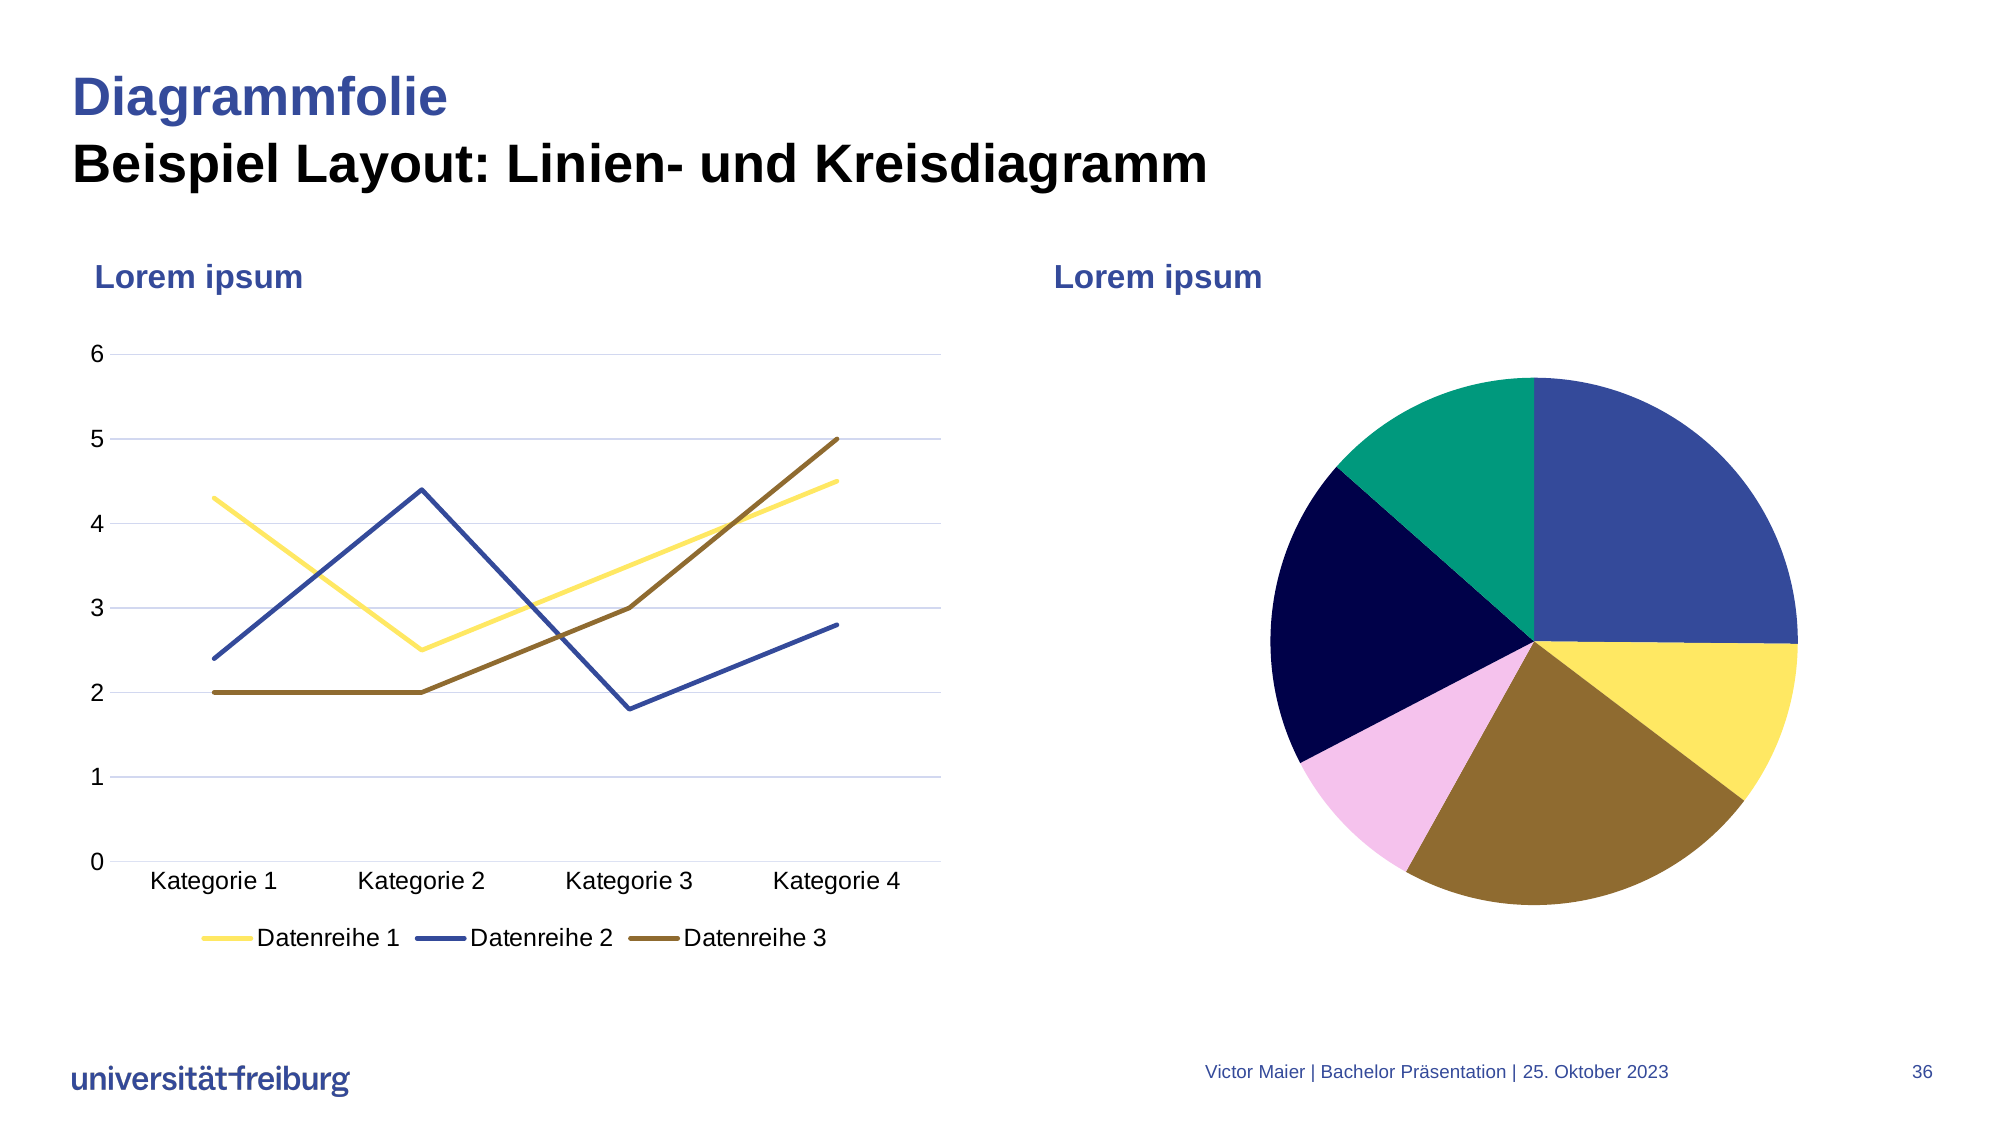

# Diagrammfolie Beispiel Layout: Linien- und Kreisdiagramm

### Chart: Lorem ipsum

| Category | Datenreihe 1 | Datenreihe 2 | Datenreihe 3 |
|---|---|---|---|
| Kategorie 1 | 4.3 | 2.4 | 2.0 |
| Kategorie 2 | 2.5 | 4.4 | 2.0 |
| Kategorie 3 | 3.5 | 1.8 | 3.0 |
| Kategorie 4 | 4.5 | 2.8 | 5.0 |

### Chart: Lorem ipsum

| Category | Region 1 |
|---|---|
| Datenreihe 1 | 420000.0 |
| Datenreihe 2 | 170000.0 |
| Datenreihe 3 | 380000.0 |
| Datenreihe 4 | 155000.0 |
| Datenreihe 5 | 320000.0 |
| Datenreihe 6 | 225000.0 |
Victor Maier | Bachelor Präsentation |
25. Oktober 2023
36